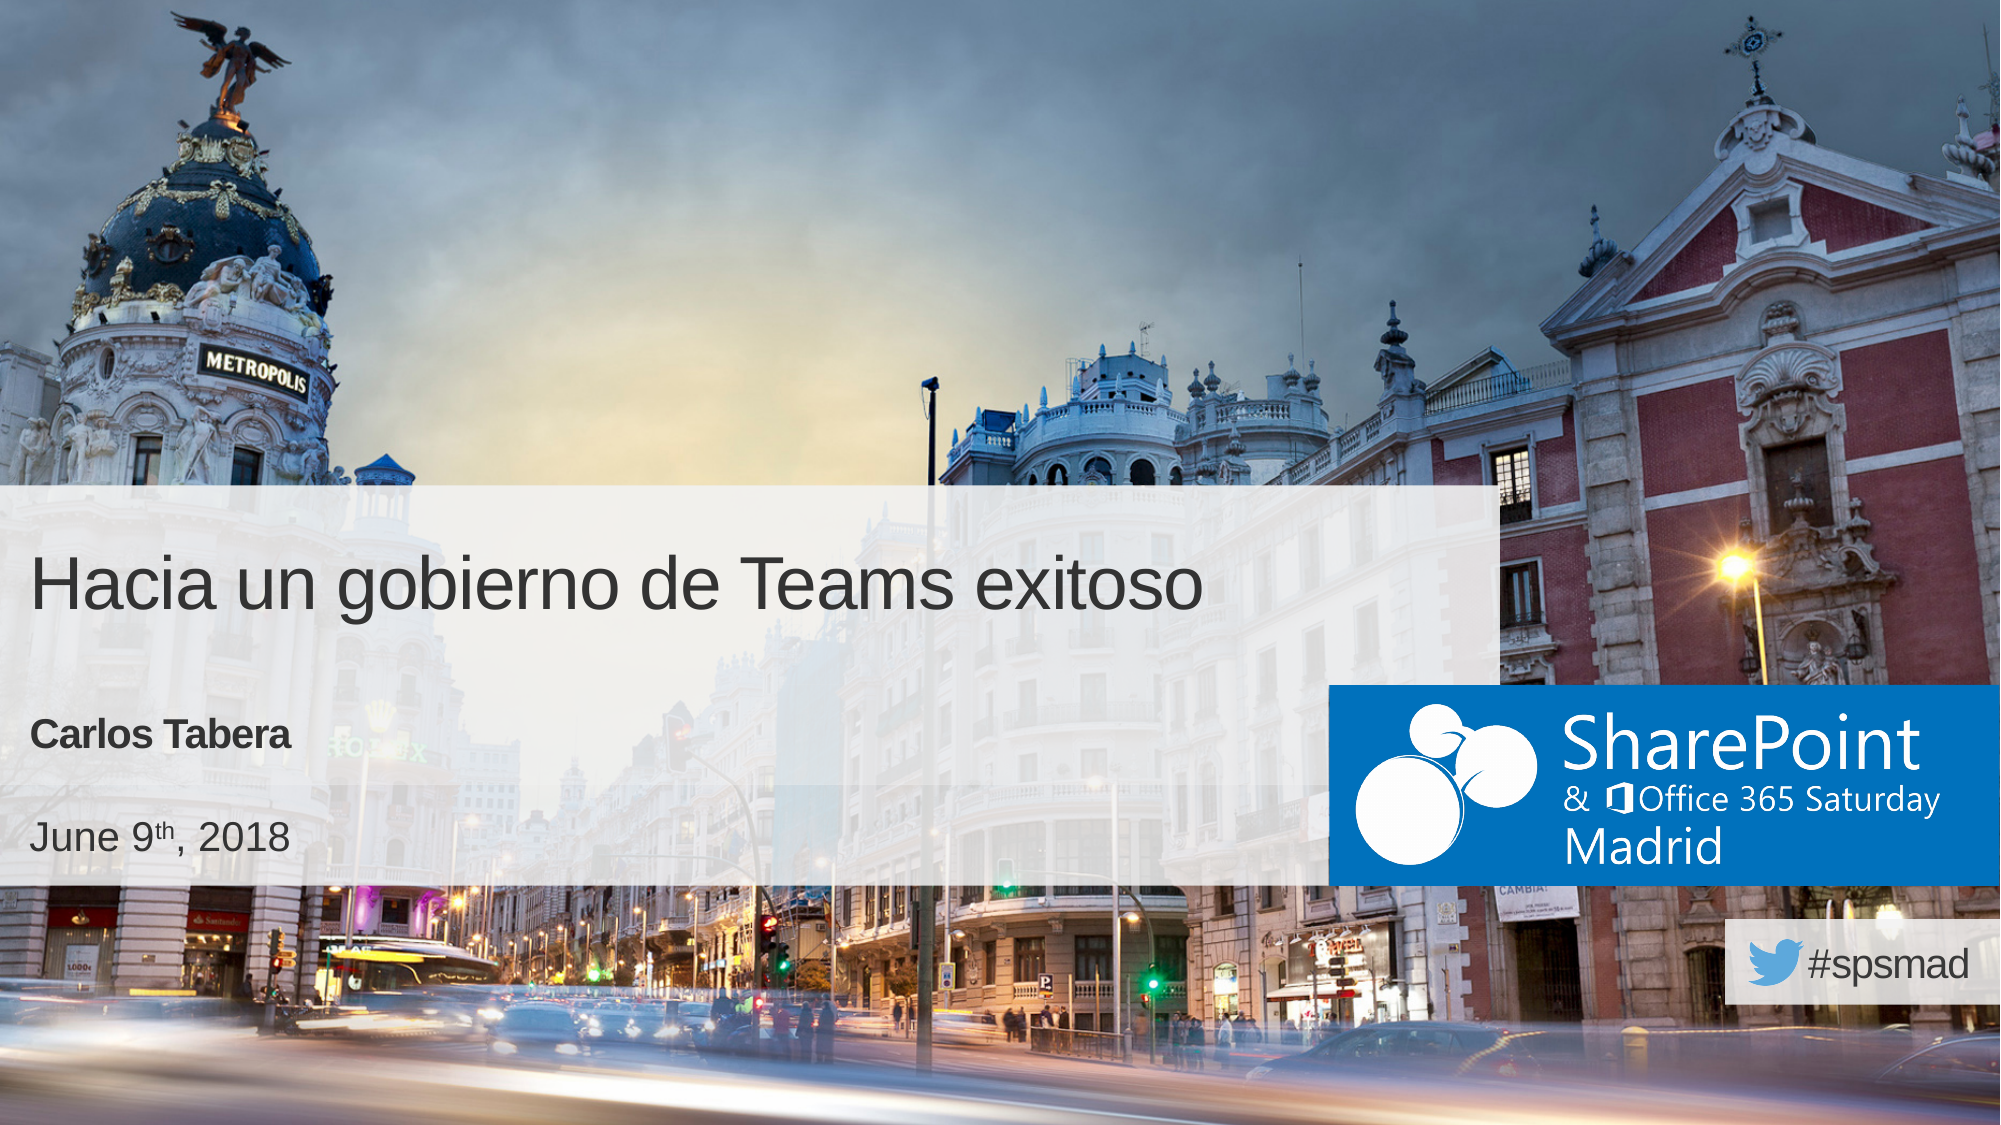

Hacia un gobierno de Teams exitoso
Carlos Tabera